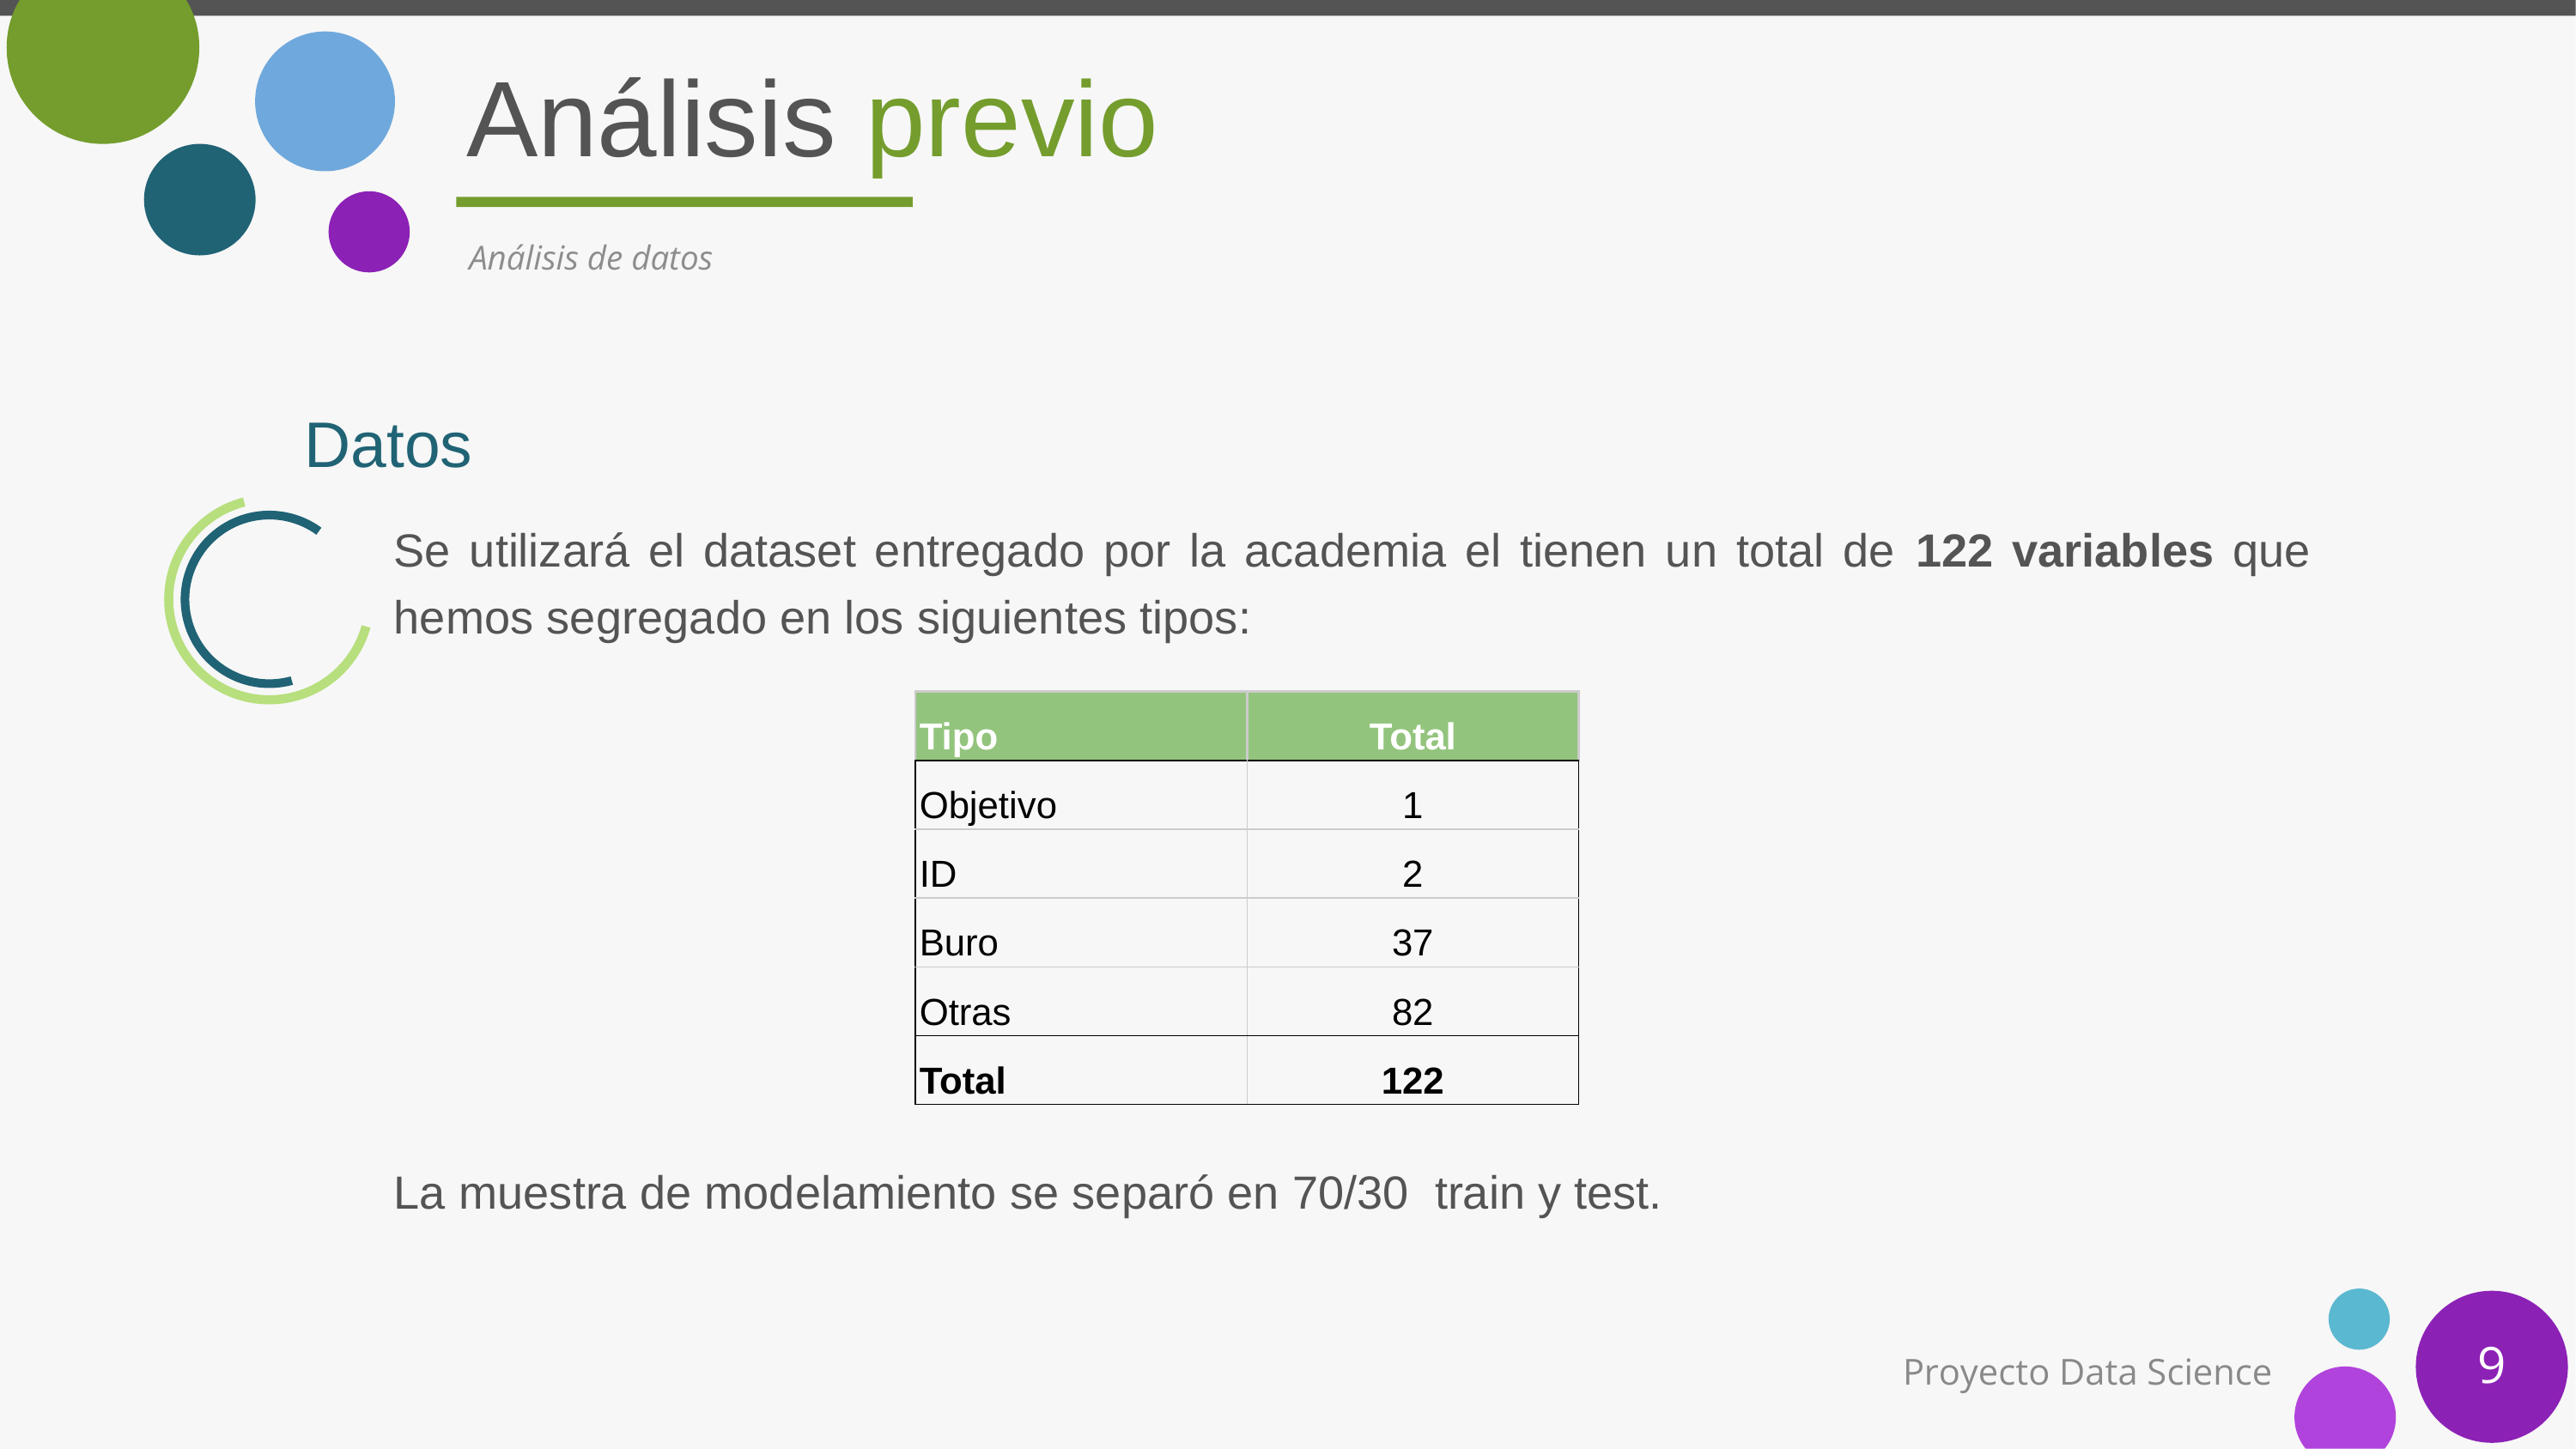

# Análisis previo
Análisis de datos
Datos
Se utilizará el dataset entregado por la academia el tienen un total de 122 variables que hemos segregado en los siguientes tipos:

La muestra de modelamiento se separó en 70/30  train y test.
| Tipo | Total |
| --- | --- |
| Objetivo | 1 |
| ID | 2 |
| Buro | 37 |
| Otras | 82 |
| Total | 122 |
9
Proyecto Data Science